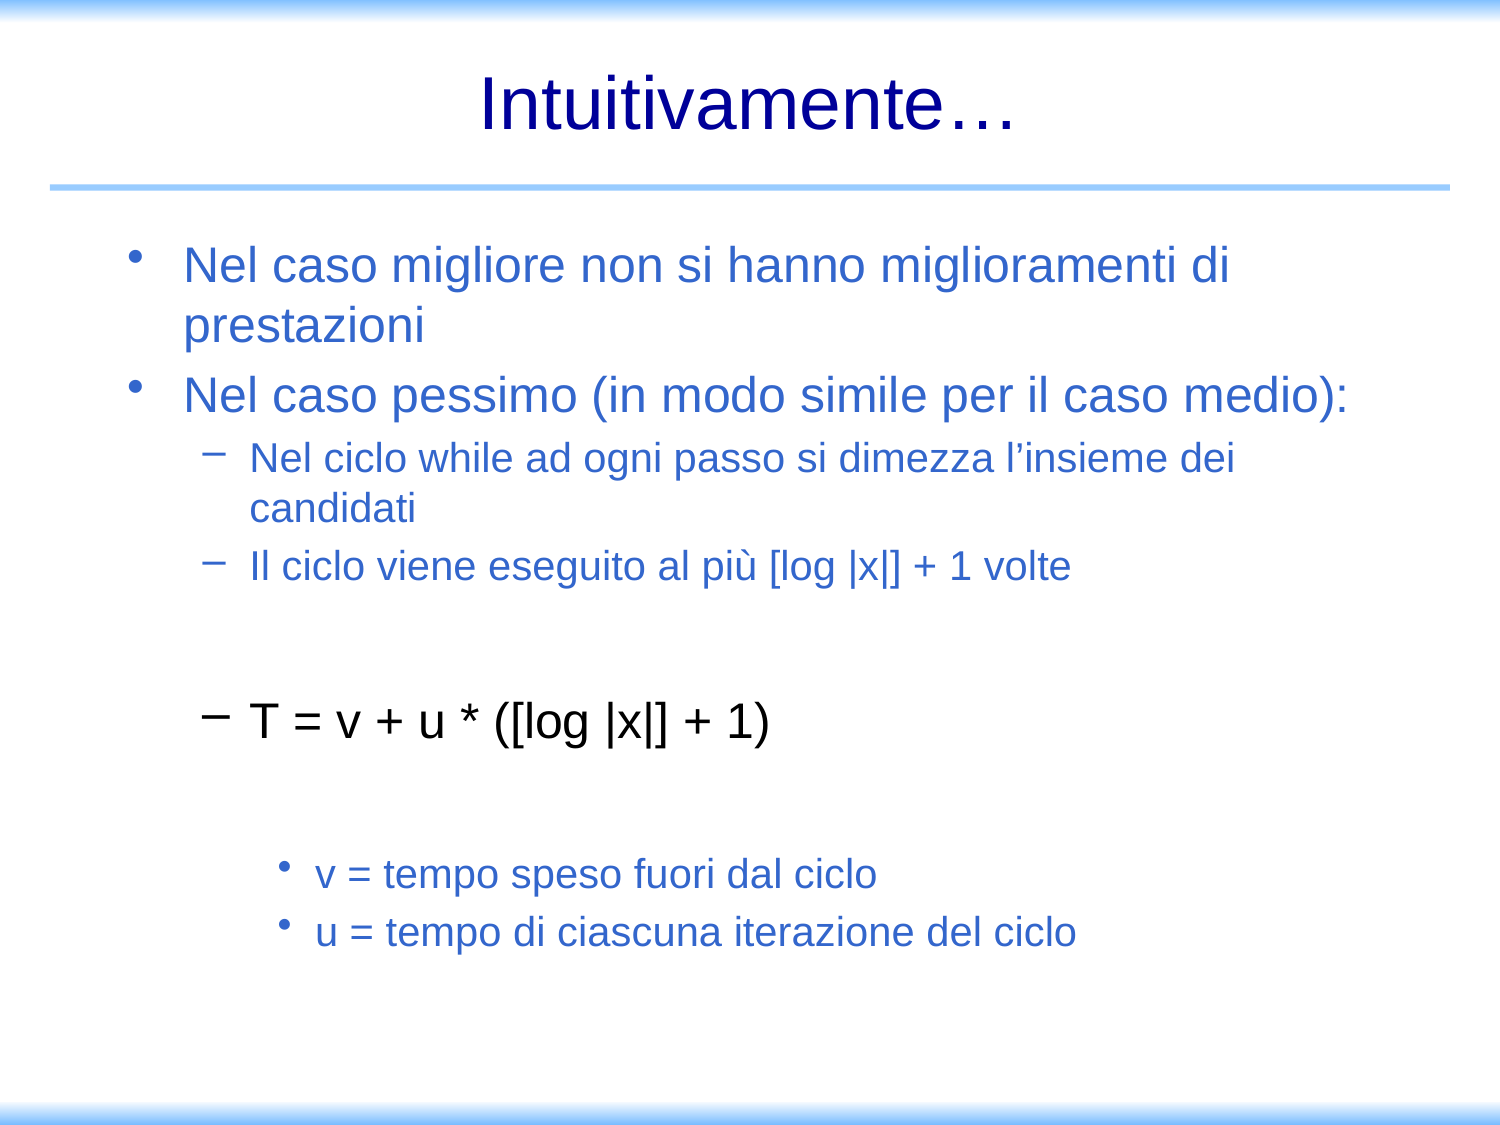

# Intuitivamente…
Nel caso migliore non si hanno miglioramenti di prestazioni
Nel caso pessimo (in modo simile per il caso medio):
Nel ciclo while ad ogni passo si dimezza l’insieme dei candidati
Il ciclo viene eseguito al più [log |x|] + 1 volte

T = v + u * ([log |x|] + 1)

v = tempo speso fuori dal ciclo
u = tempo di ciascuna iterazione del ciclo